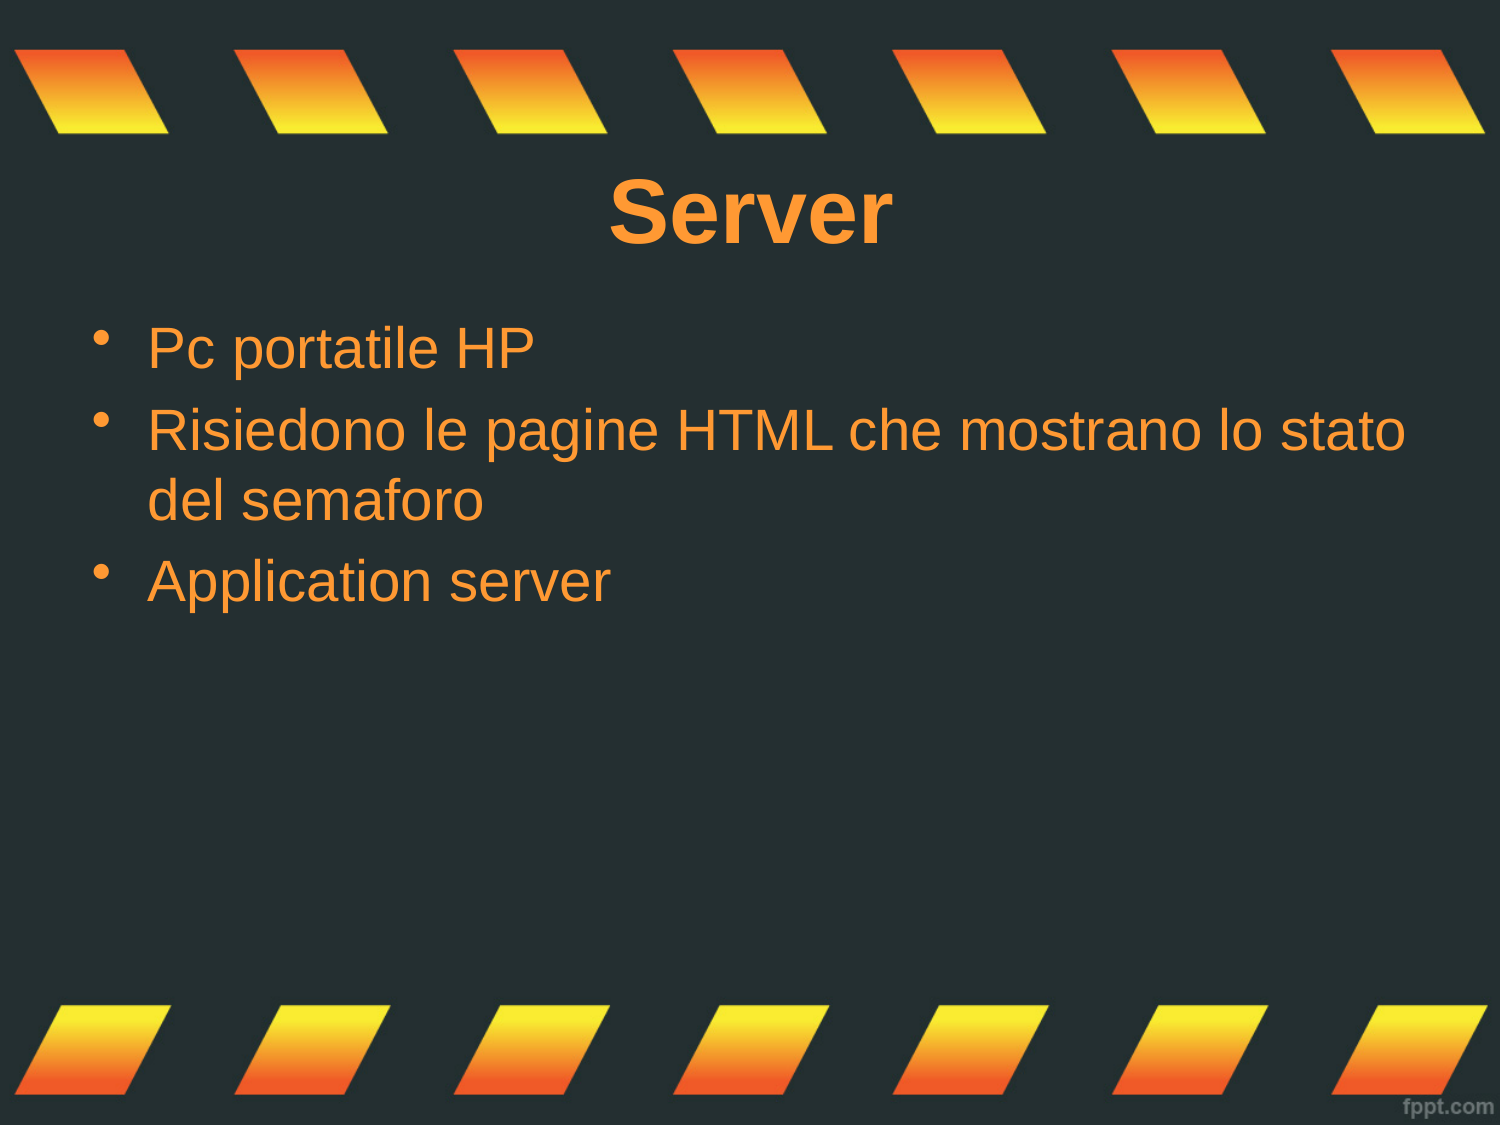

# Server
Pc portatile HP
Risiedono le pagine HTML che mostrano lo stato del semaforo
Application server